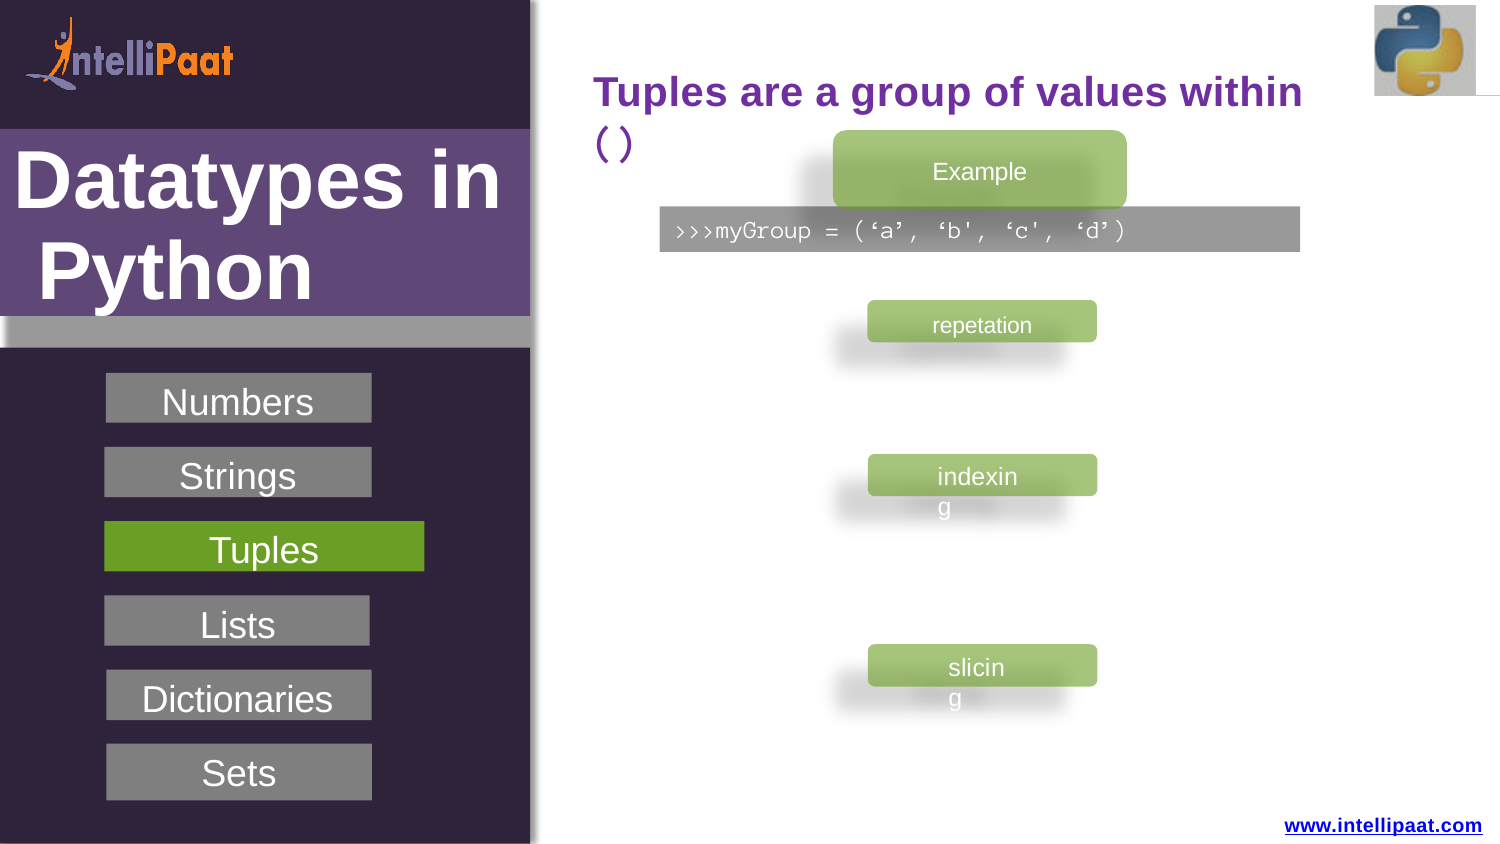

# Tuples are a group of values within ()
Datatypes in  Python

Example

>>>myGroup = (‘a’, ‘b', ‘c', ‘d’)

repetation

Numbers
Strings

indexing
Tuples
Lists

slicing
Dictionaries

Sets
www.intellipaat.com